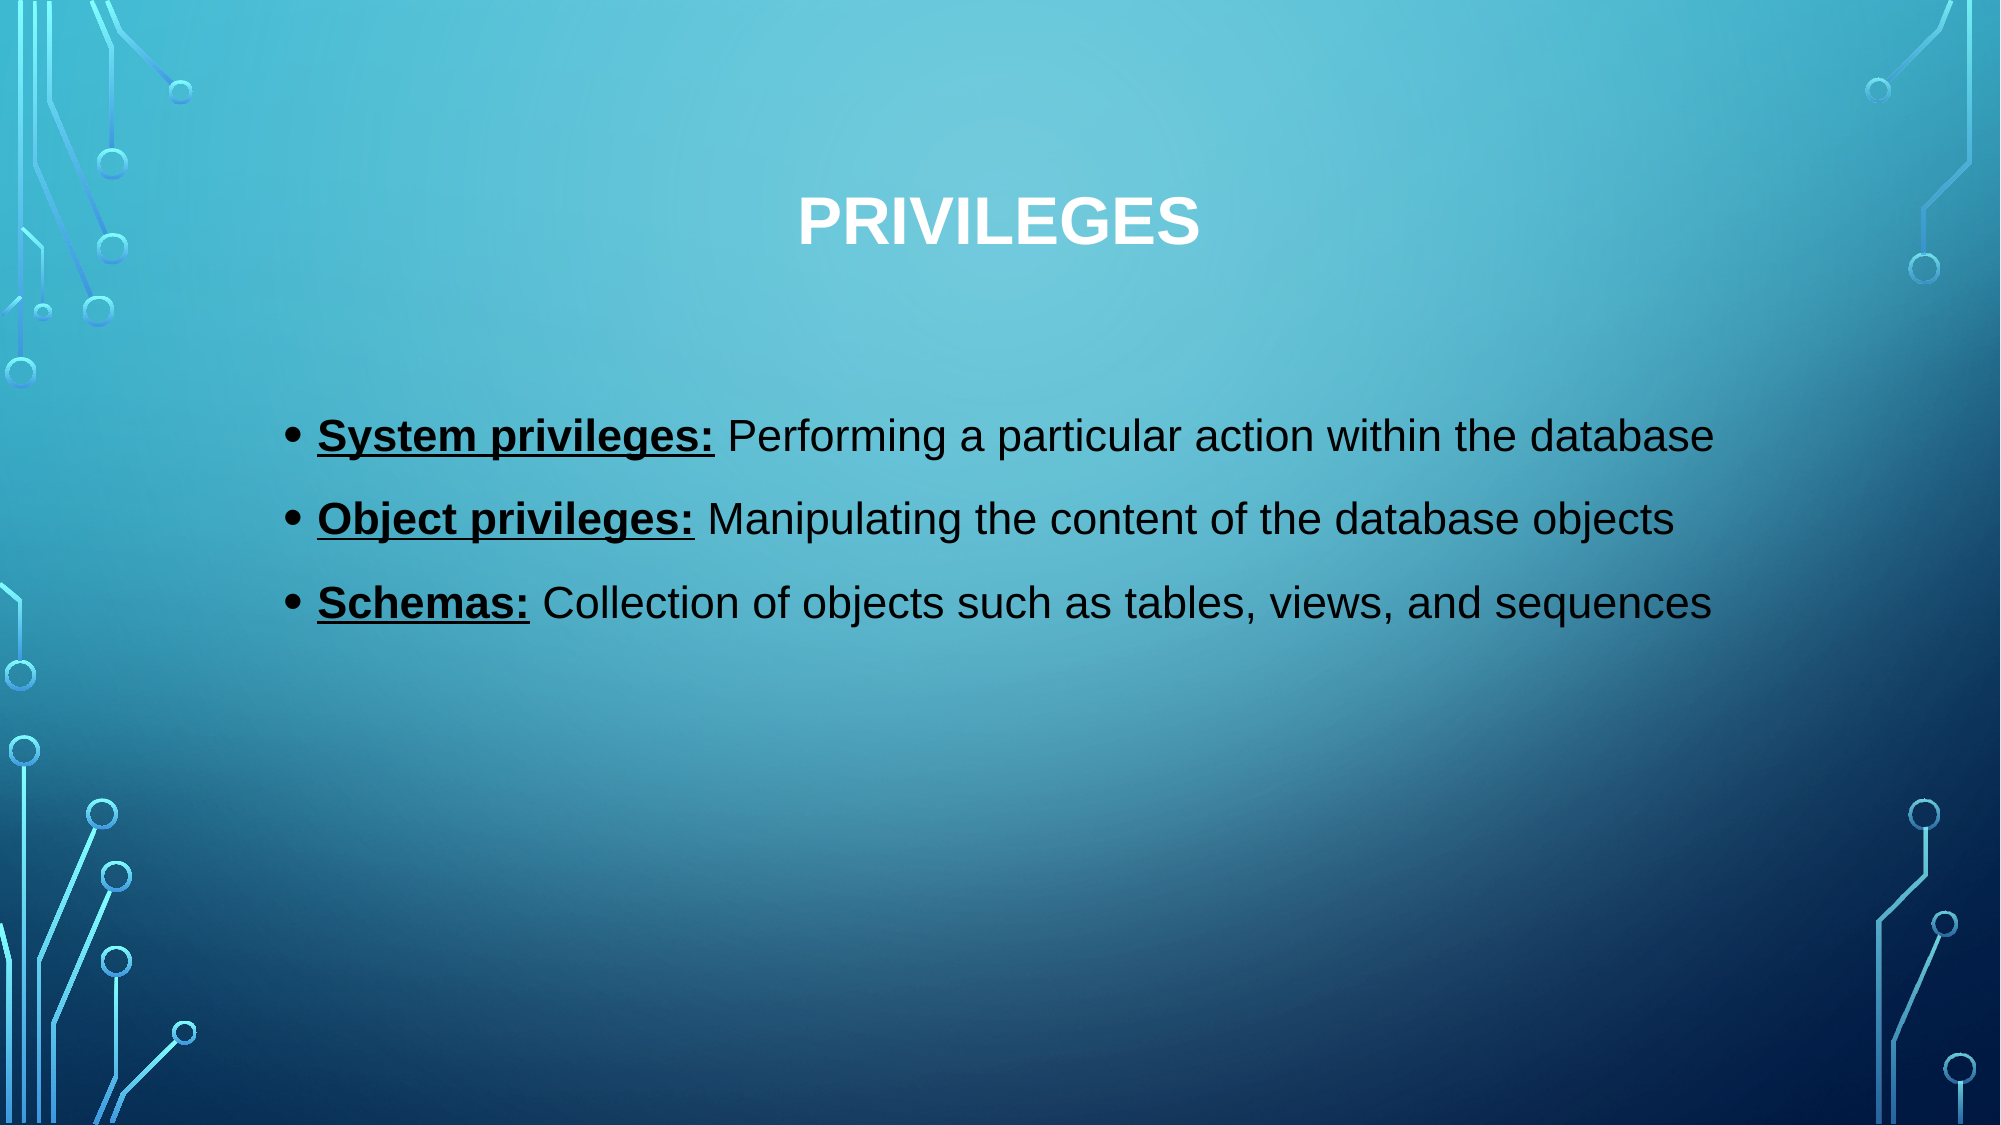

# Privileges
System privileges: Performing a particular action within the database
Object privileges: Manipulating the content of the database objects
Schemas: Collection of objects such as tables, views, and sequences